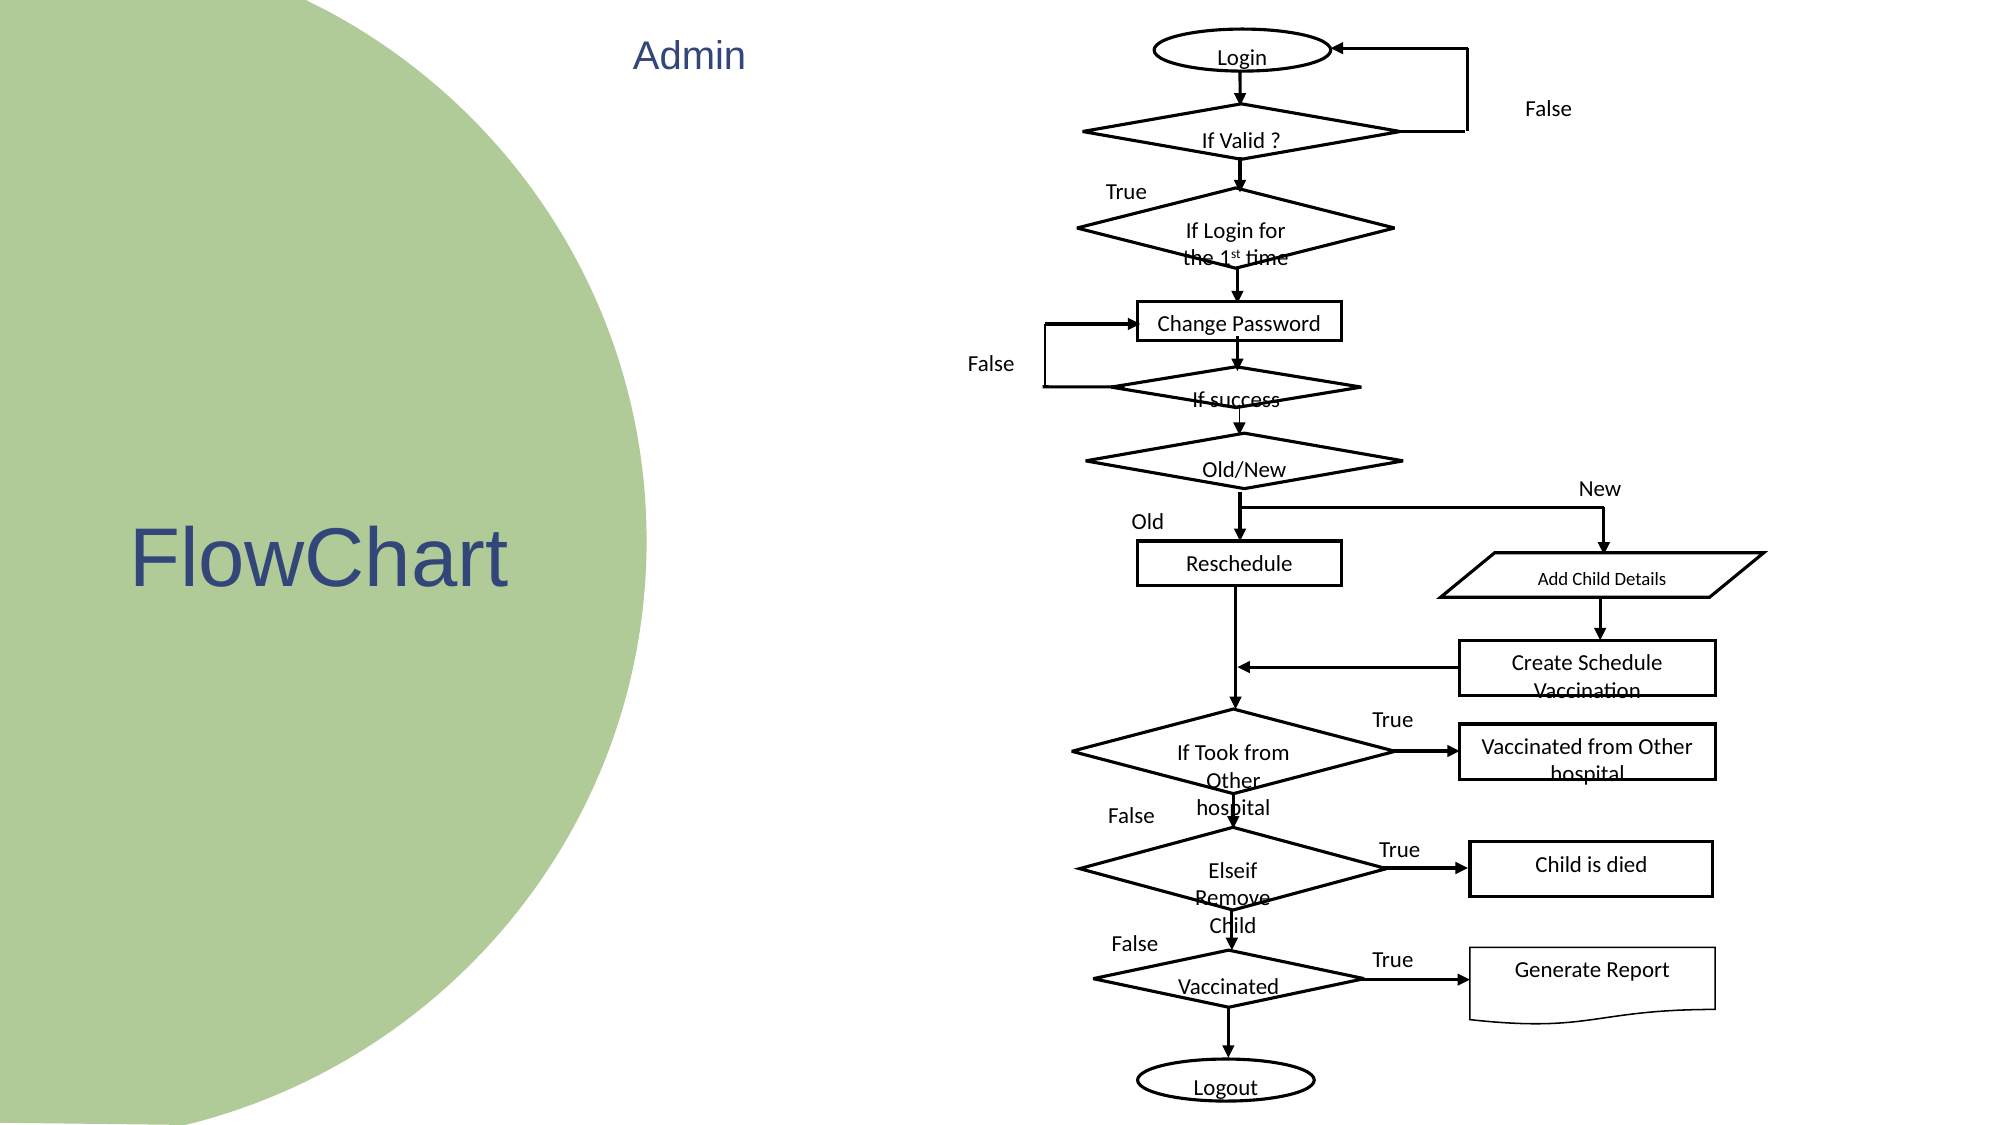

# Admin
Login
False
If Valid ?
True
If Login for the 1st time
False
If success
Old/New
New
Old
Reschedule
Add Child Details
Create Schedule Vaccination

True
If Took from Other hospital

Vaccinated from Other hospital
False
Elseif Remove Child

True
Child is died
False
True
Generate Report

Vaccinated

Logout
Change Password
FlowChart